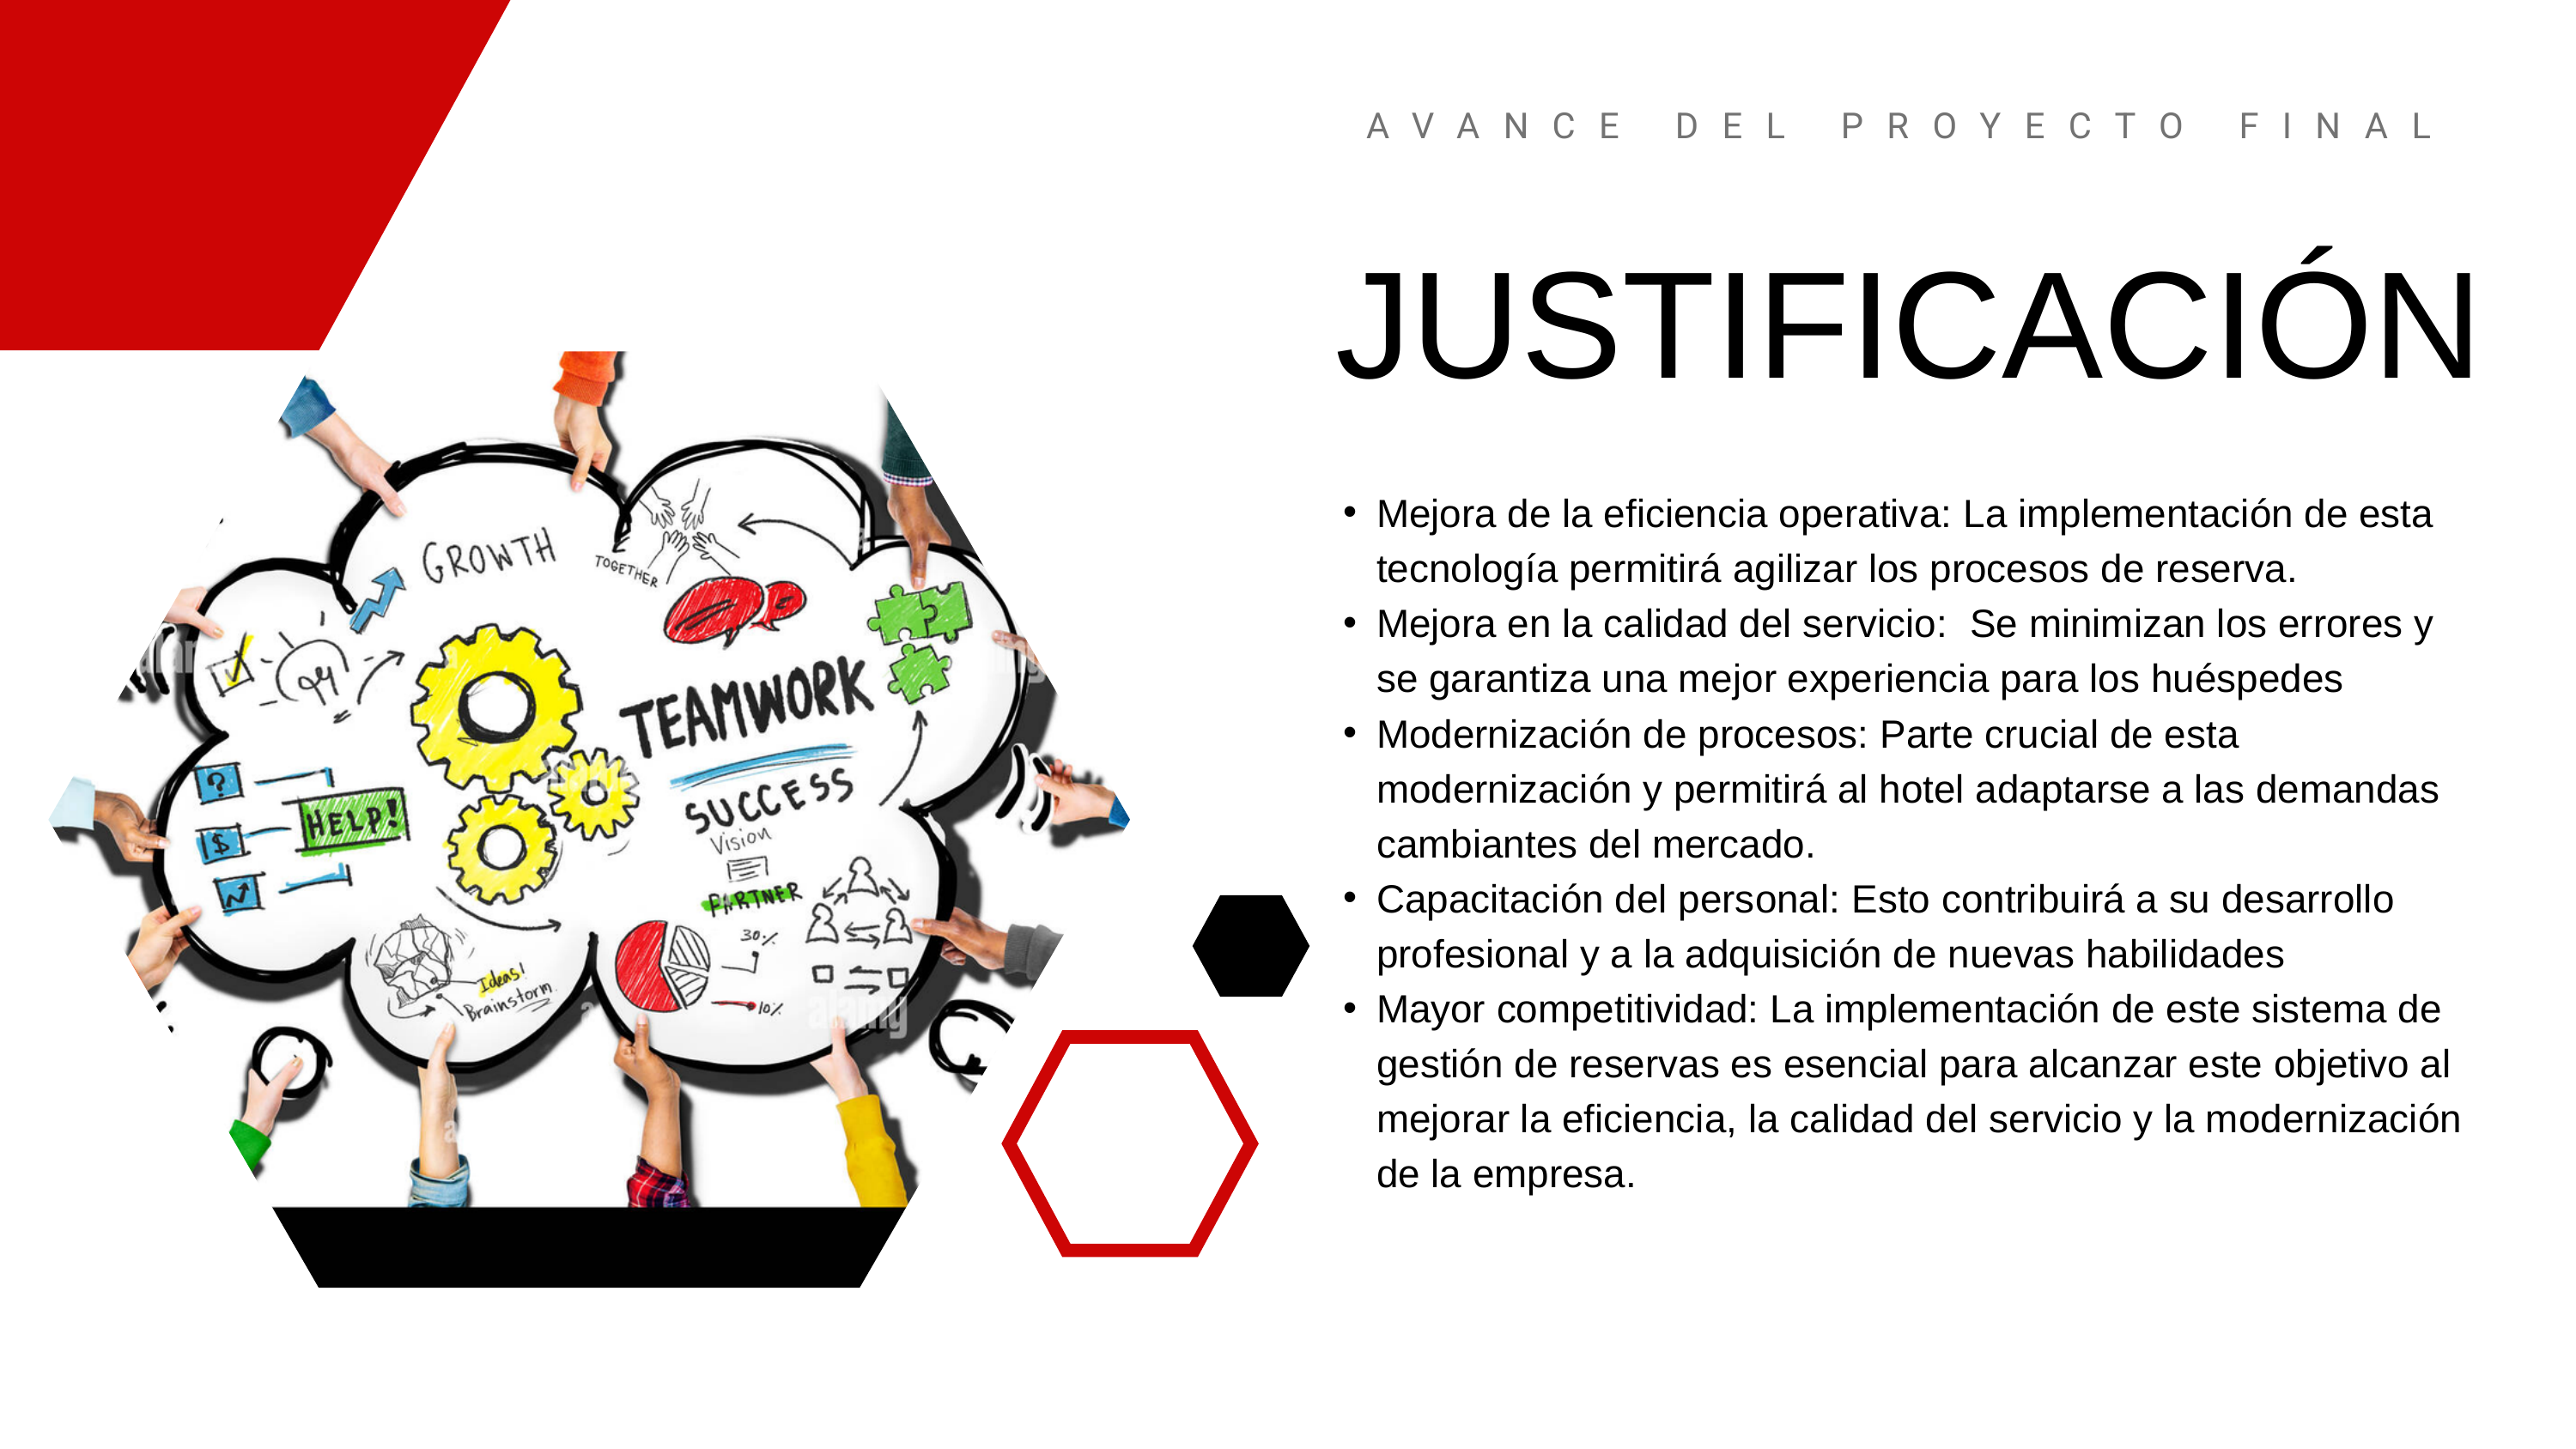

AVANCE DEL PROYECTO FINAL

JUSTIFICACIÓN

Mejora de la eficiencia operativa: La implementación de esta tecnología permitirá agilizar los procesos de reserva.
Mejora en la calidad del servicio:  Se minimizan los errores y se garantiza una mejor experiencia para los huéspedes
Modernización de procesos: Parte crucial de esta modernización y permitirá al hotel adaptarse a las demandas cambiantes del mercado.
Capacitación del personal: Esto contribuirá a su desarrollo profesional y a la adquisición de nuevas habilidades
Mayor competitividad: La implementación de este sistema de gestión de reservas es esencial para alcanzar este objetivo al mejorar la eficiencia, la calidad del servicio y la modernización de la empresa.